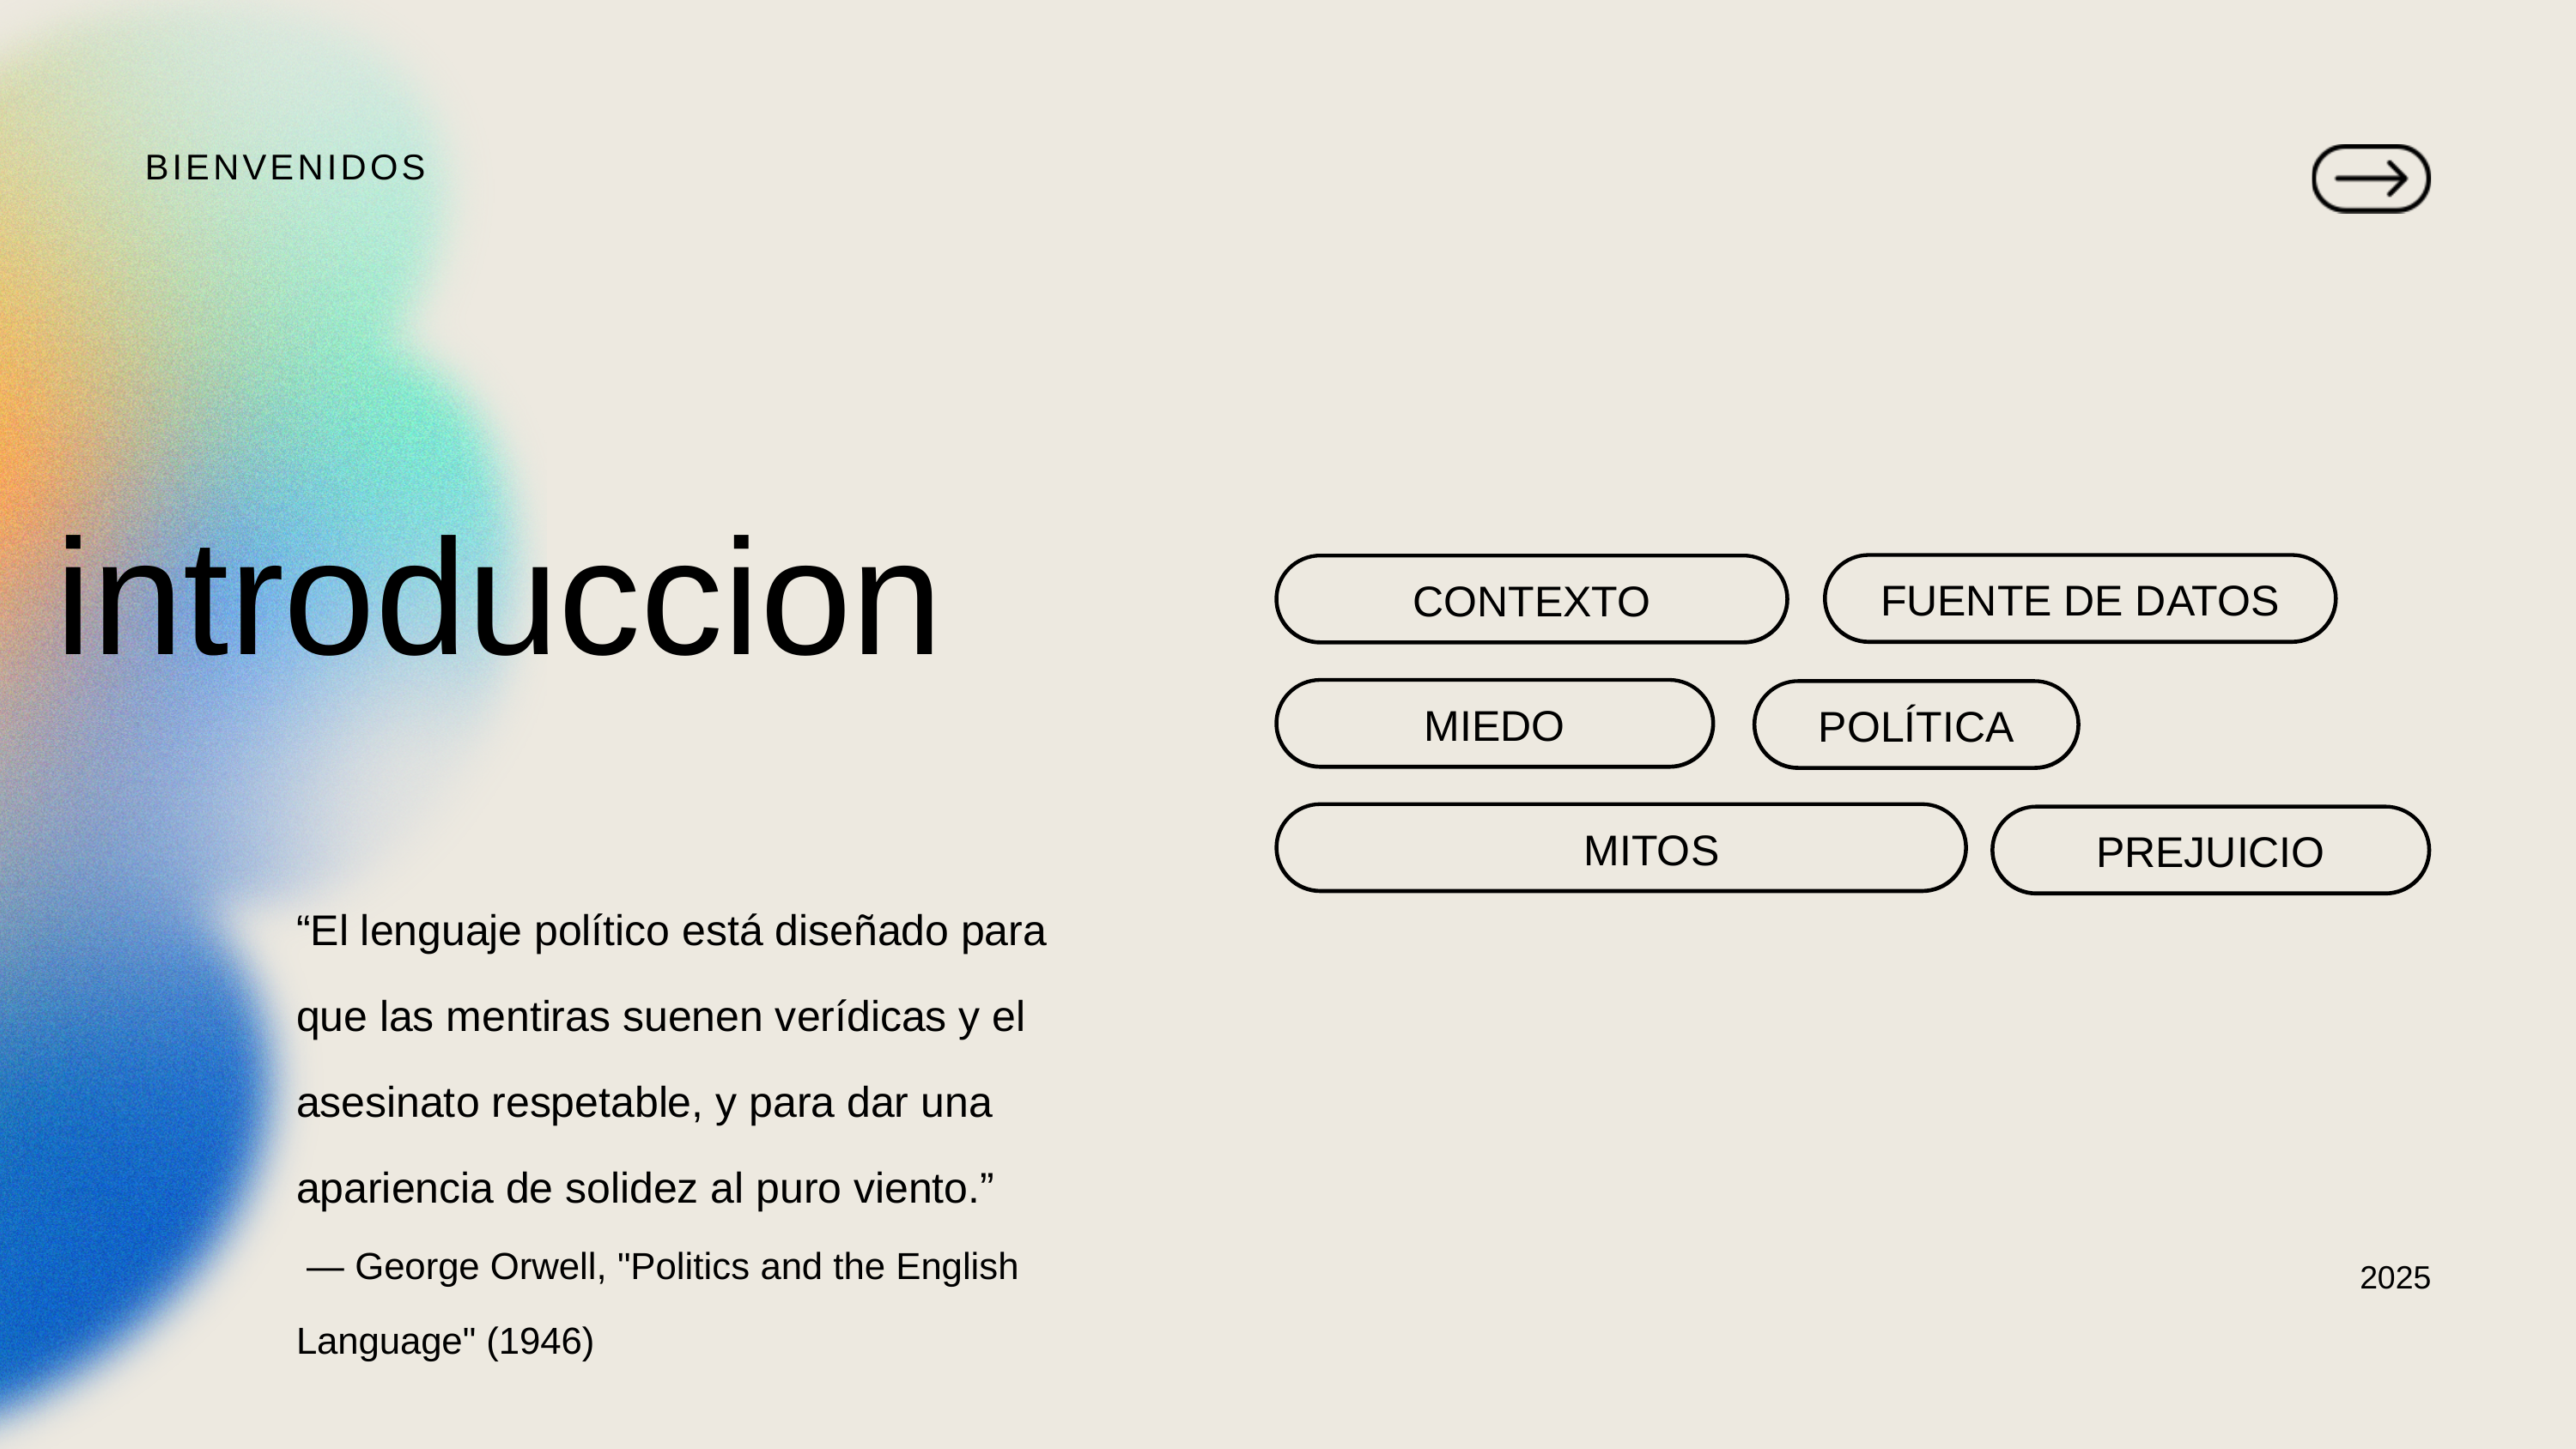

BIENVENIDOS

introduccion

FUENTE DE DATOS
CONTEXTO

MIEDO
POLÍTICA

MITOS
PREJUICIO
“El lenguaje político está diseñado para que las mentiras suenen verídicas y el asesinato respetable, y para dar una apariencia de solidez al puro viento.”
 — George Orwell, "Politics and the English Language" (1946)
2025